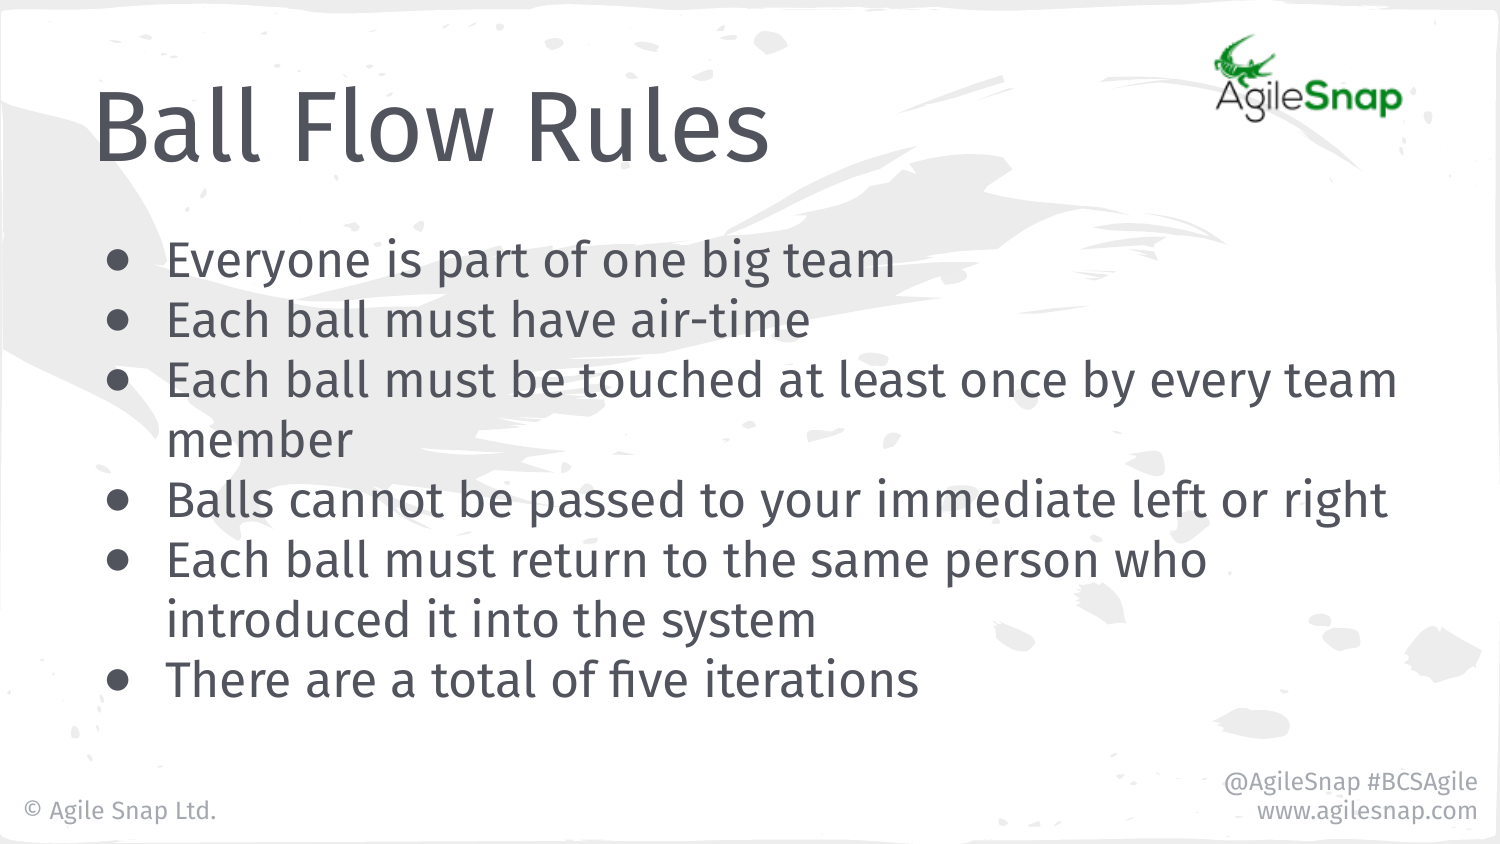

# Ball Flow Rules
Everyone is part of one big team
Each ball must have air-time
Each ball must be touched at least once by every team member
Balls cannot be passed to your immediate left or right
Each ball must return to the same person who introduced it into the system
There are a total of five iterations